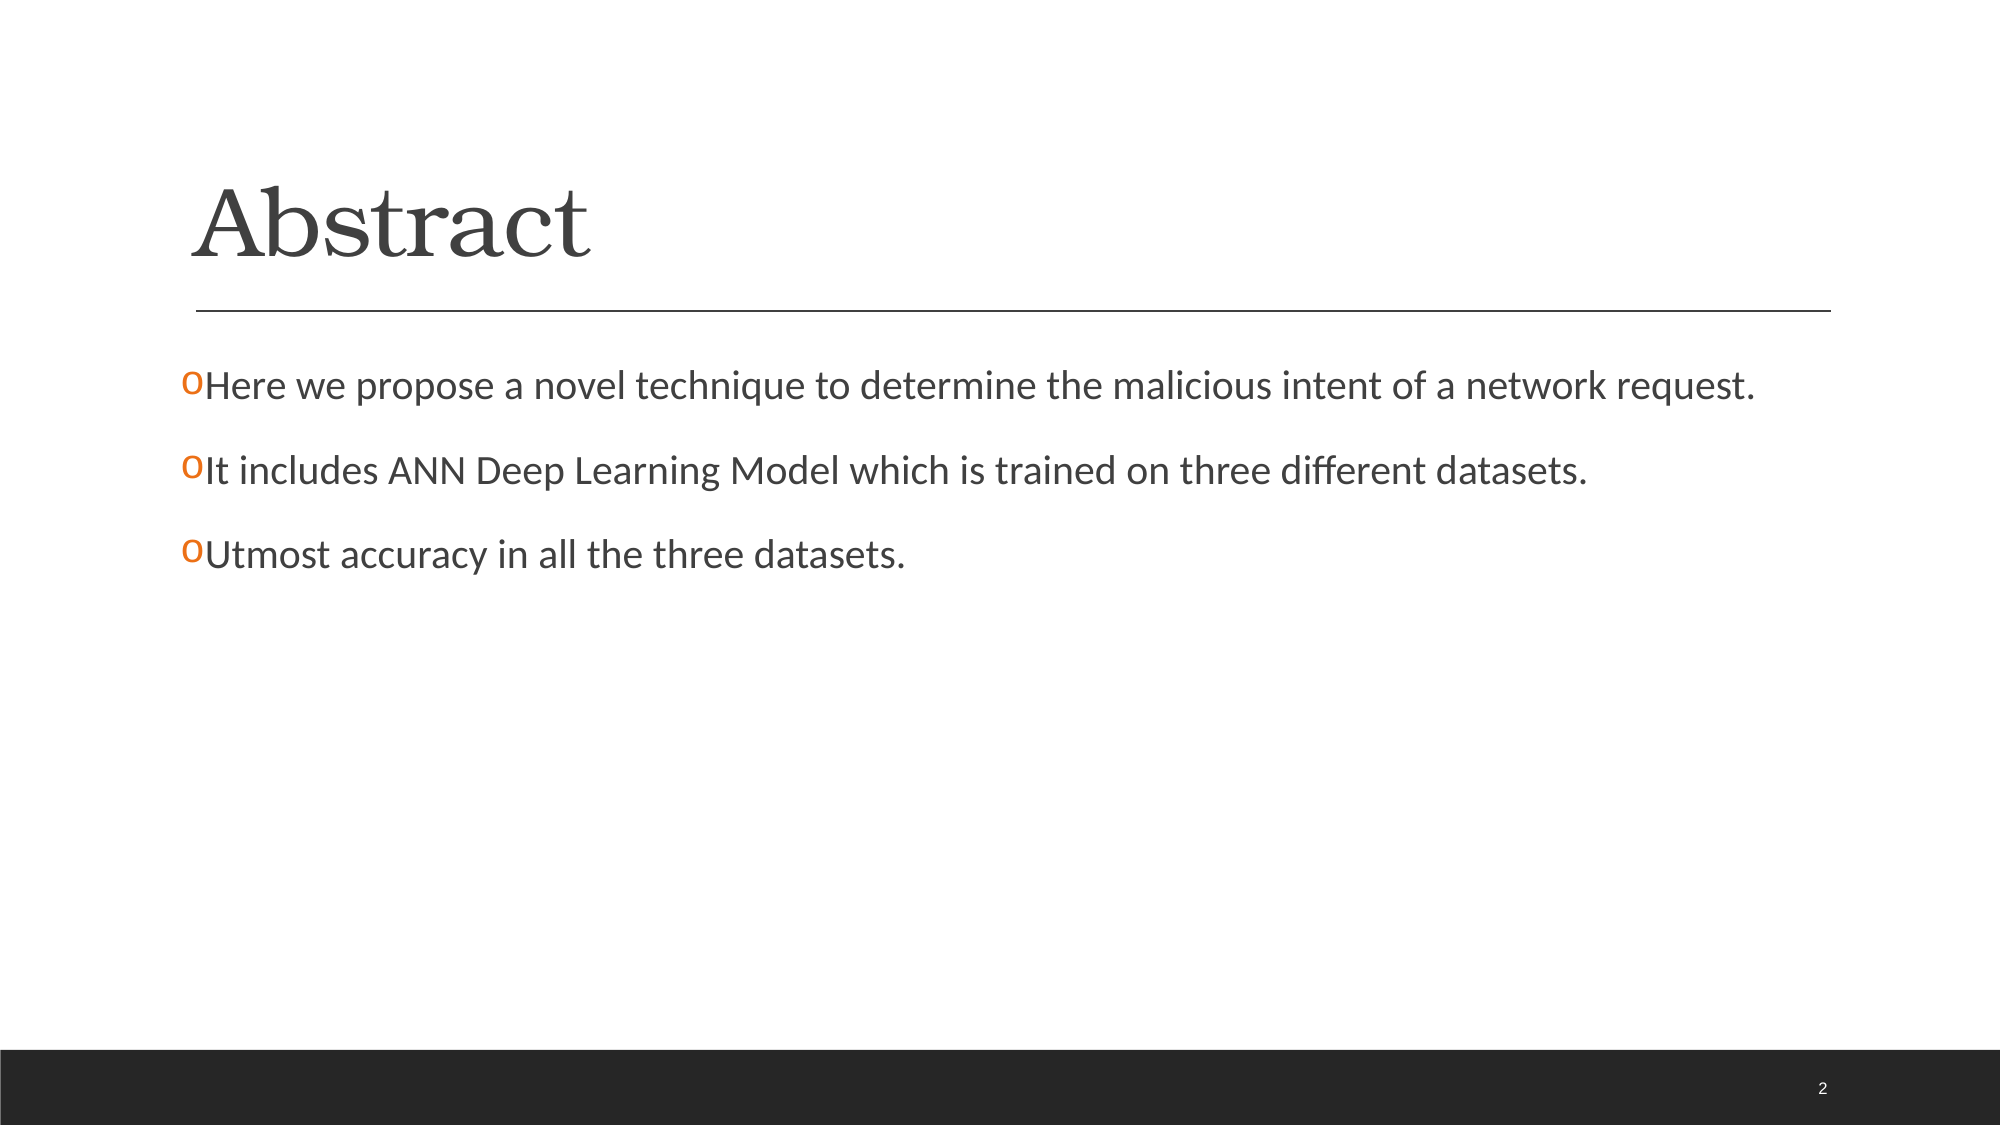

# Abstract
Here we propose a novel technique to determine the malicious intent of a network request.
It includes ANN Deep Learning Model which is trained on three different datasets.
Utmost accuracy in all the three datasets.
2